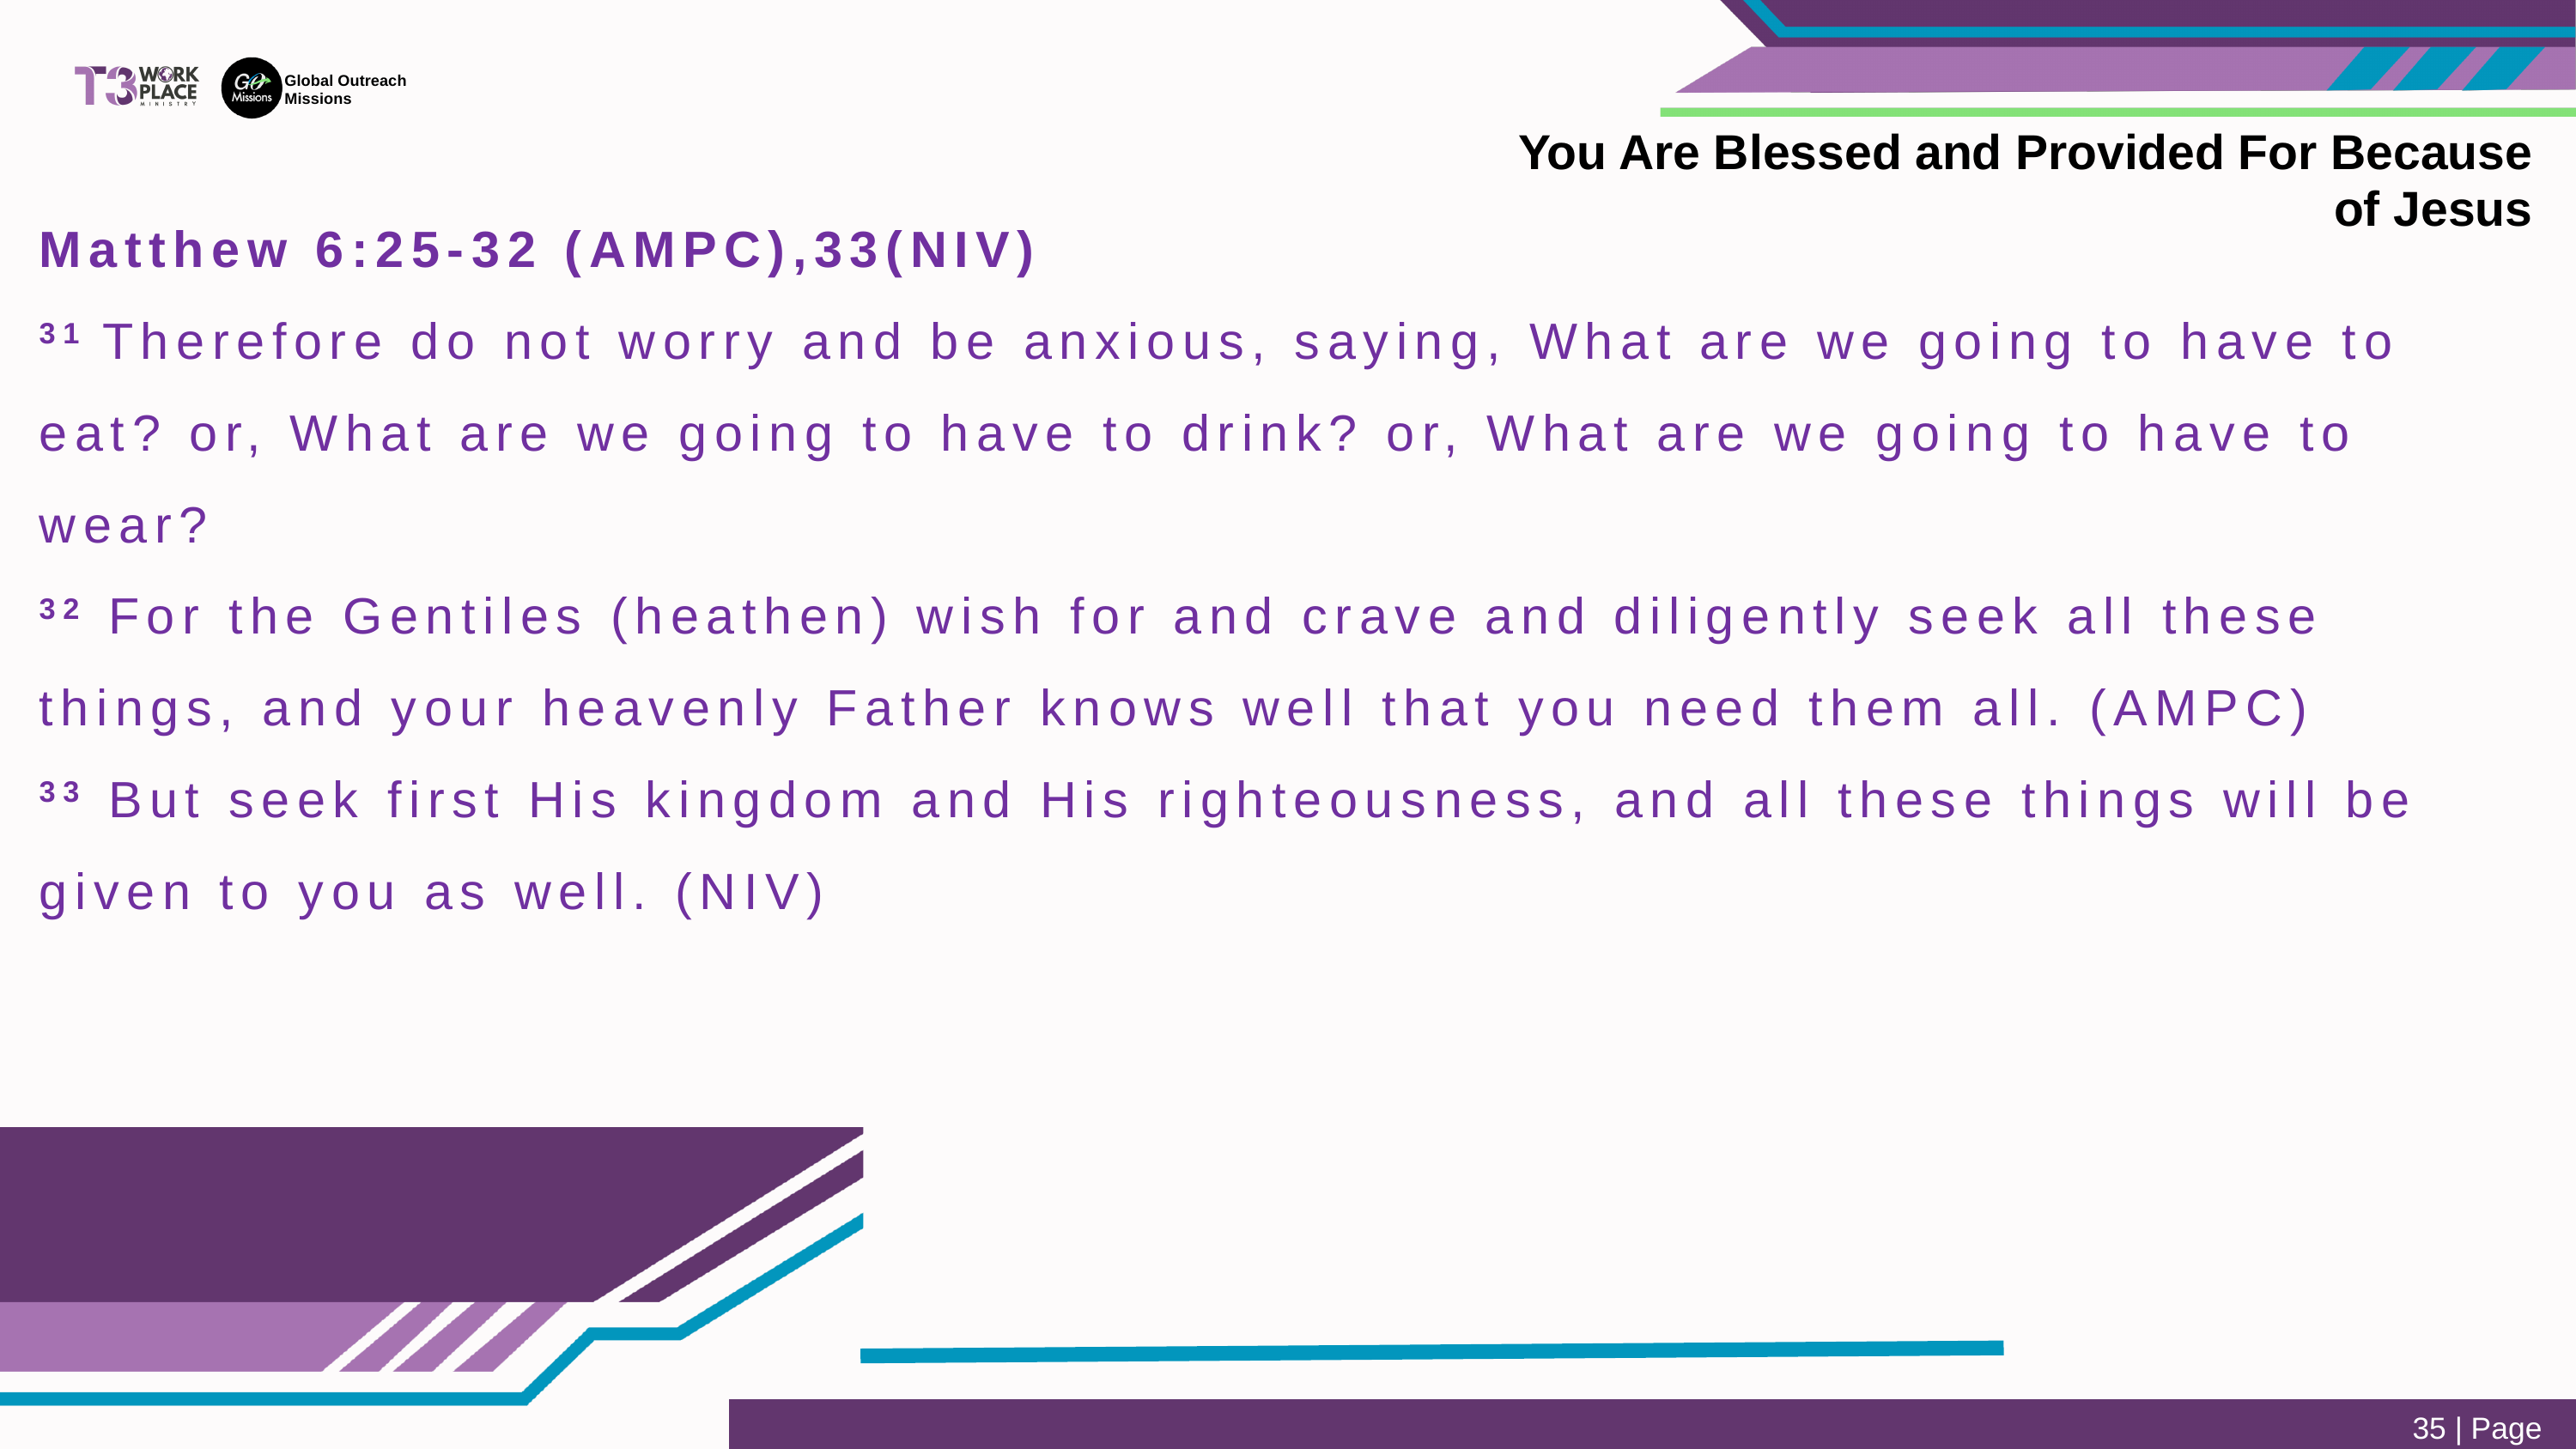

Global Outreach
Missions
You Are Blessed and Provided For Because of Jesus
Matthew 6:25-32 (AMPC),33(NIV)
31 Therefore do not worry and be anxious, saying, What are we going to have to eat? or, What are we going to have to drink? or, What are we going to have to wear?
32 For the Gentiles (heathen) wish for and crave and diligently seek all these things, and your heavenly Father knows well that you need them all. (AMPC)
33 But seek first His kingdom and His righteousness, and all these things will be given to you as well. (NIV)

35 | Page